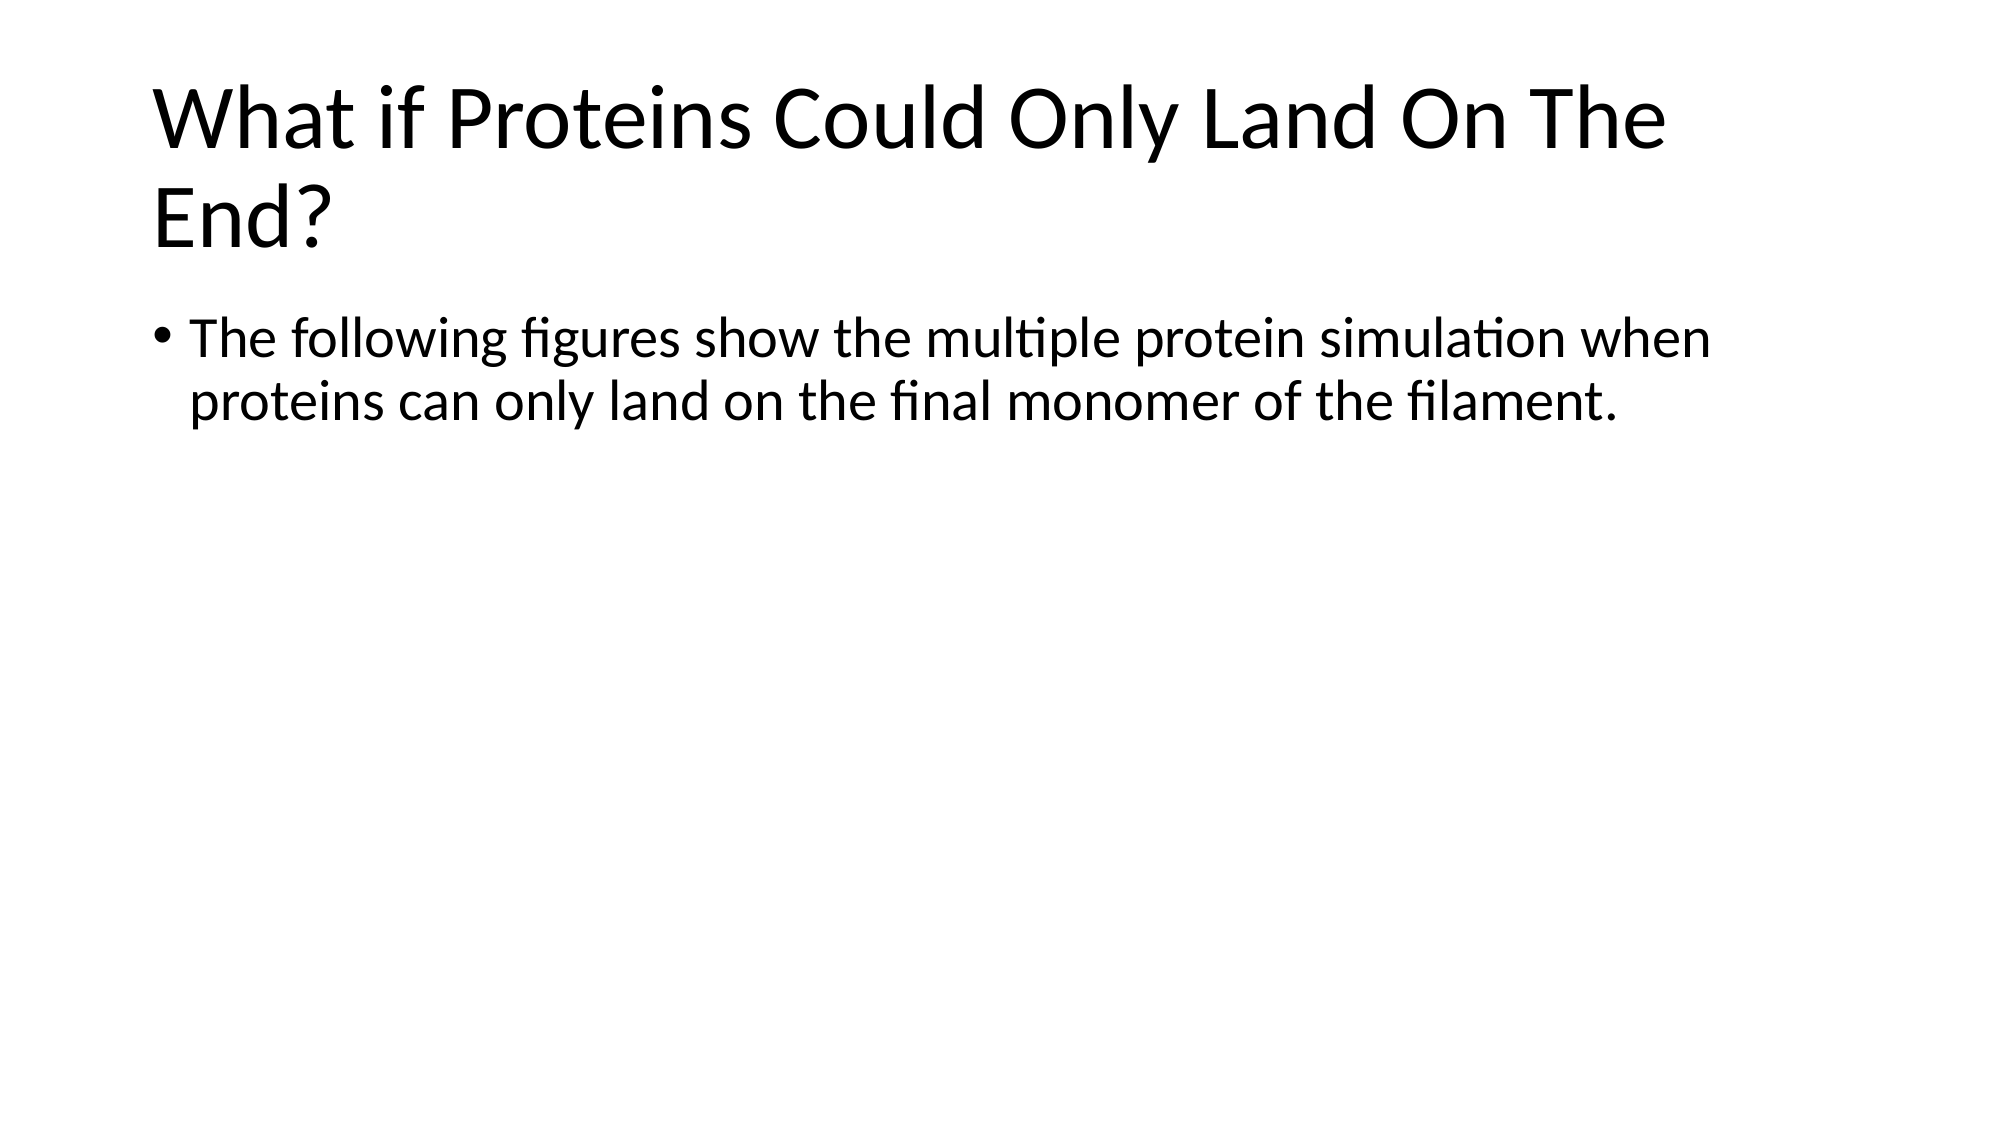

# What if Proteins Could Only Land On The End?
The following figures show the multiple protein simulation when proteins can only land on the final monomer of the filament.